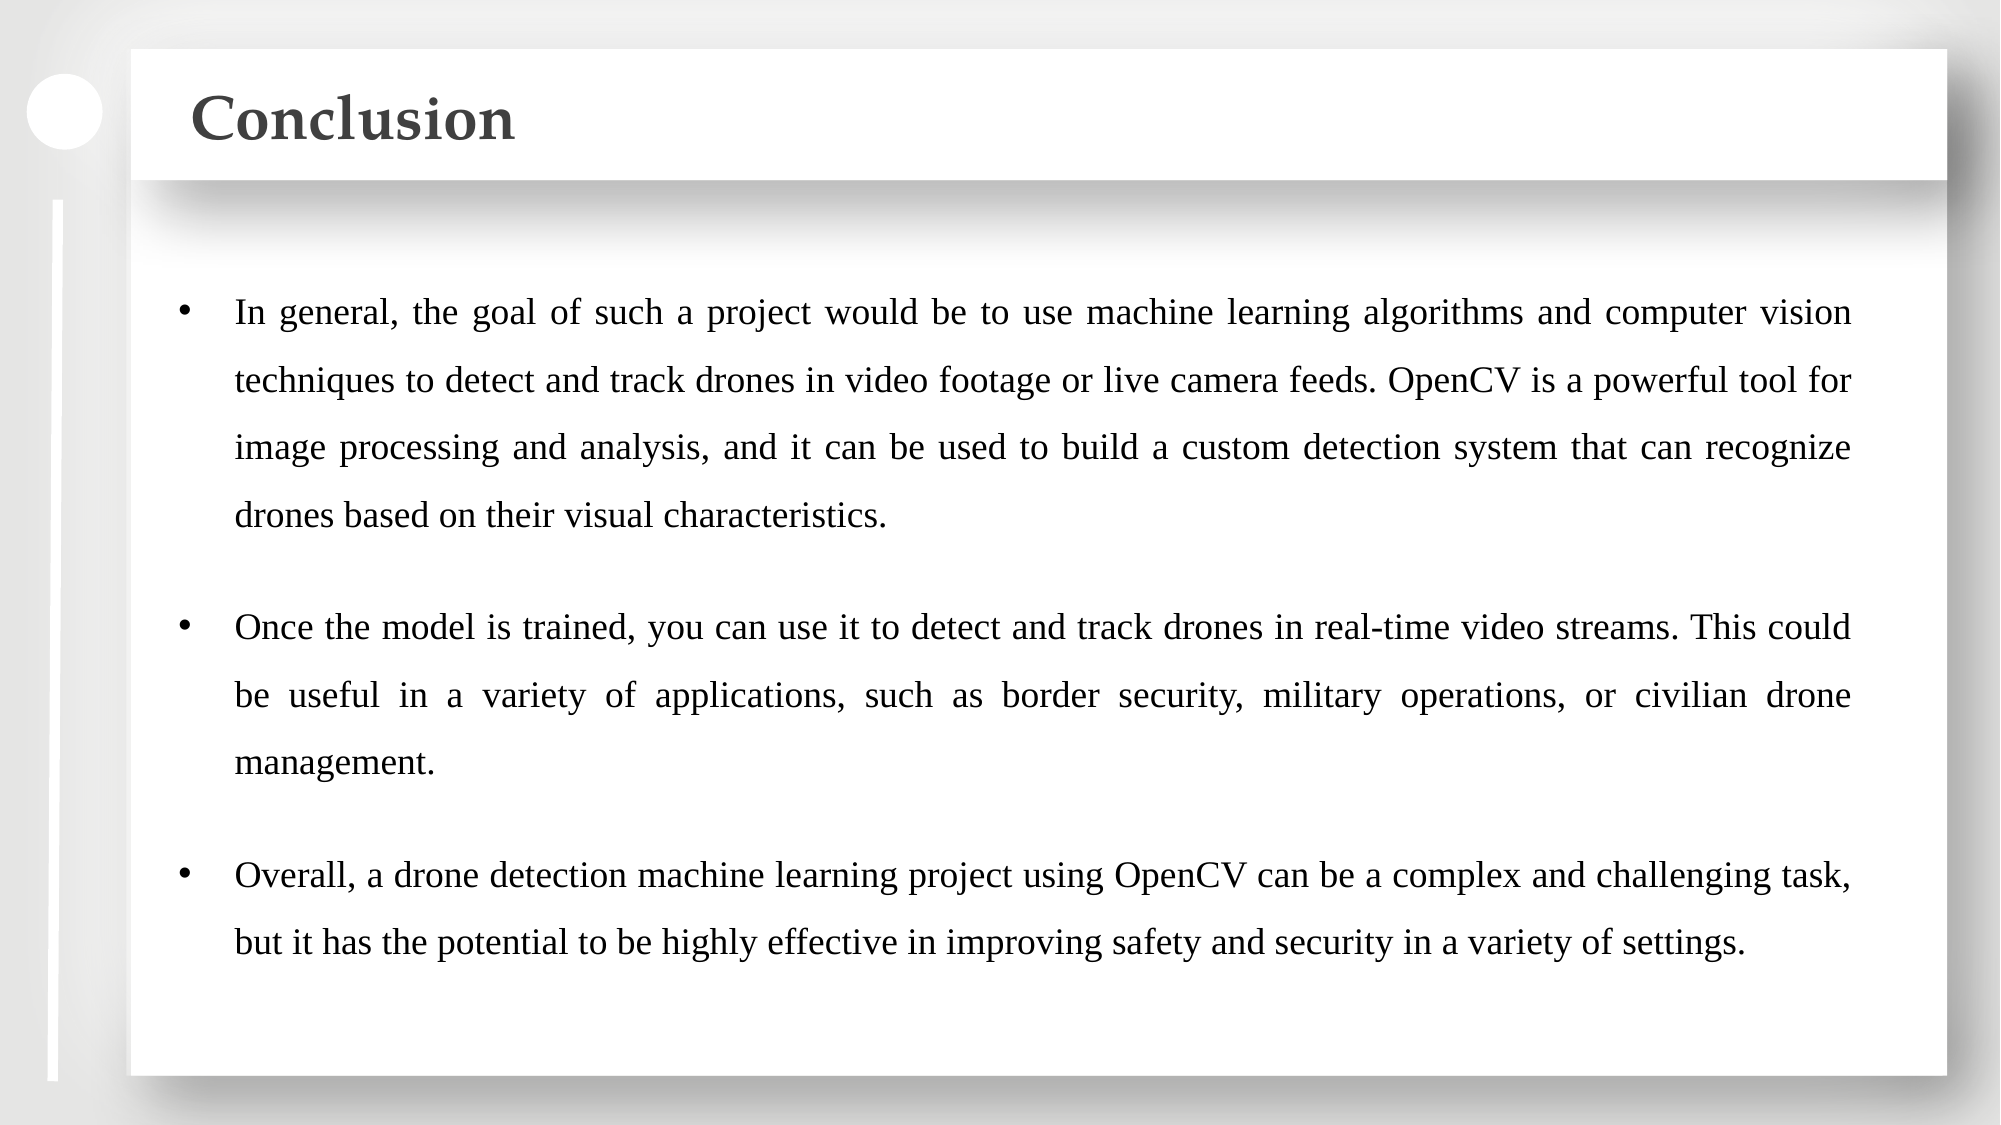

Conclusion

In general, the goal of such a project would be to use machine learning algorithms and computer vision techniques to detect and track drones in video footage or live camera feeds. OpenCV is a powerful tool for image processing and analysis, and it can be used to build a custom detection system that can recognize drones based on their visual characteristics.

Once the model is trained, you can use it to detect and track drones in real-time video streams. This could be useful in a variety of applications, such as border security, military operations, or civilian drone management.

Overall, a drone detection machine learning project using OpenCV can be a complex and challenging task, but it has the potential to be highly effective in improving safety and security in a variety of settings.